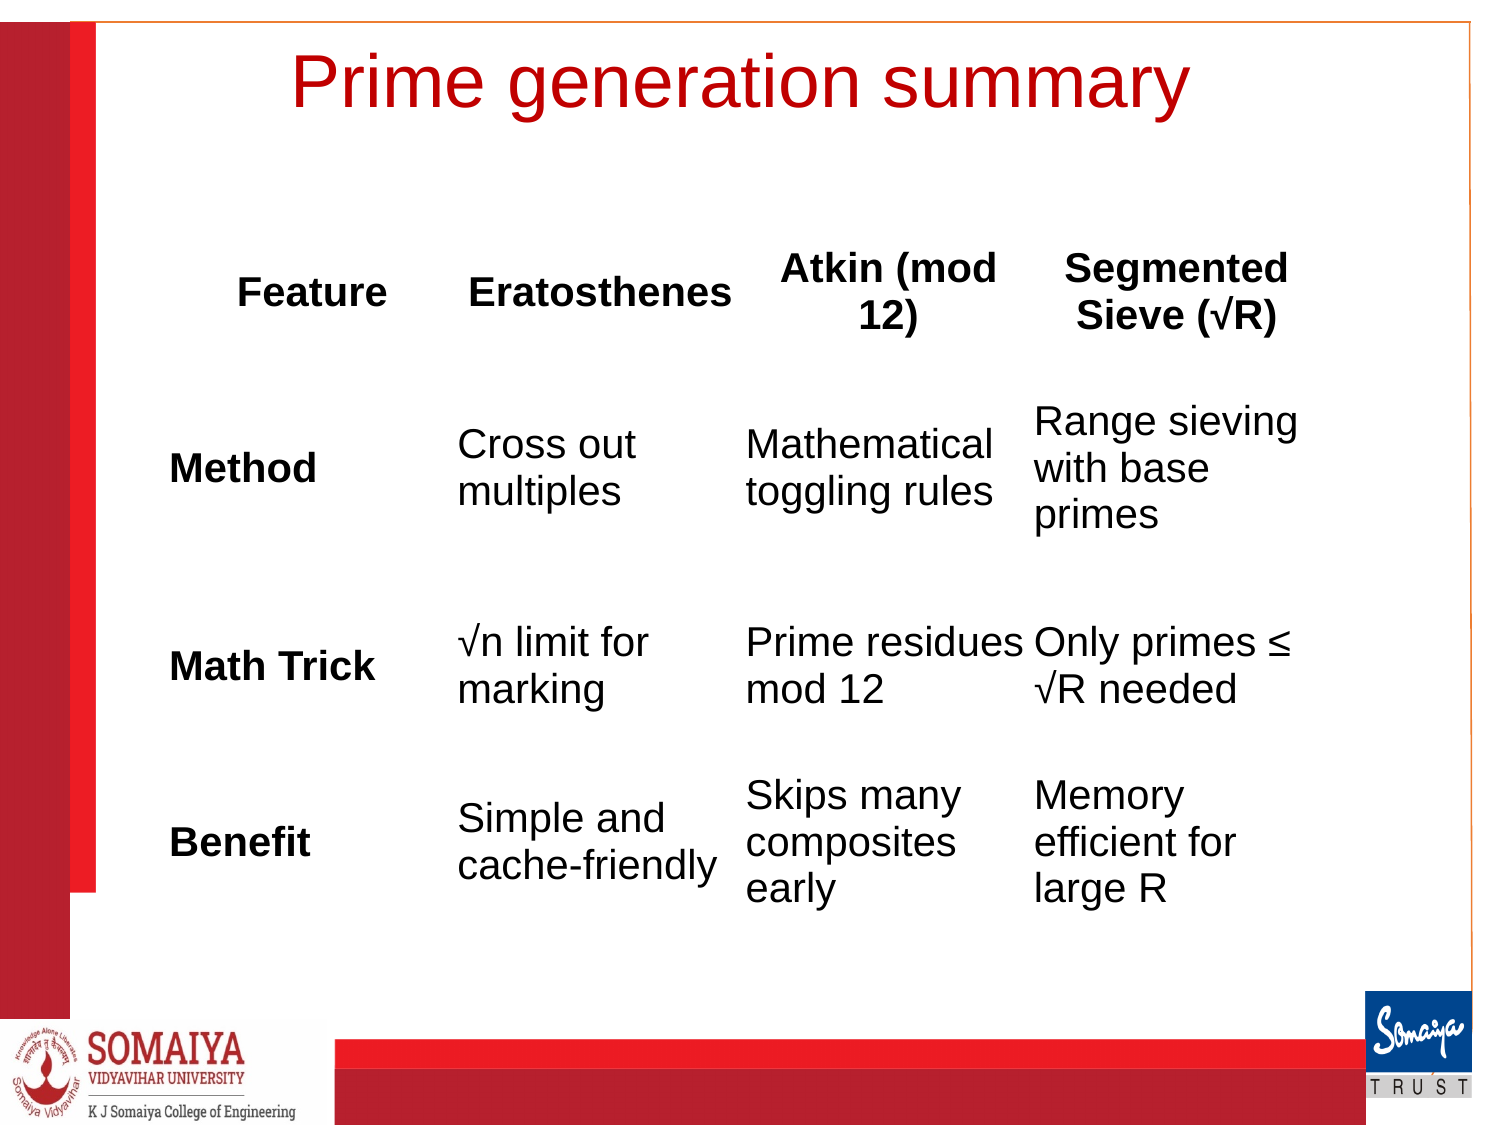

# Prime generation summary
| Feature | Eratosthenes | Atkin (mod 12) | Segmented Sieve (√R) |
| --- | --- | --- | --- |
| Method | Cross out multiples | Mathematical toggling rules | Range sieving with base primes |
| Math Trick | √n limit for marking | Prime residues mod 12 | Only primes ≤ √R needed |
| Benefit | Simple and cache-friendly | Skips many composites early | Memory efficient for large R |